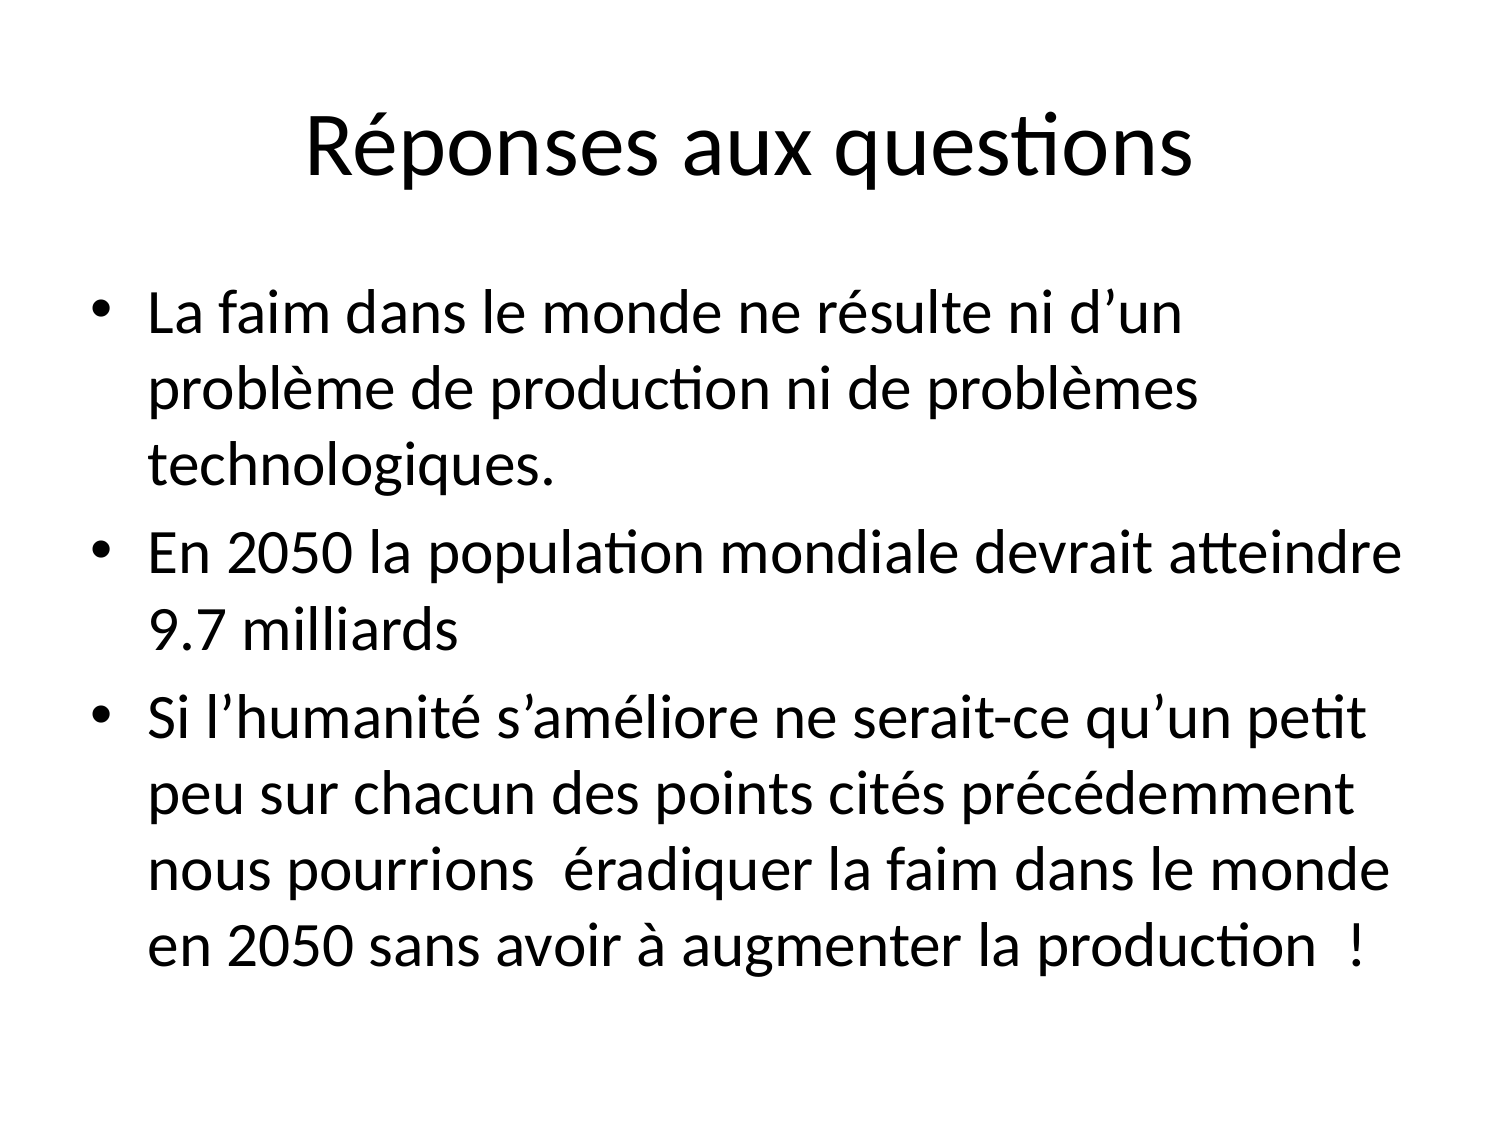

# Réponses aux questions
La faim dans le monde ne résulte ni d’un problème de production ni de problèmes technologiques.
En 2050 la population mondiale devrait atteindre 9.7 milliards
Si l’humanité s’améliore ne serait-ce qu’un petit peu sur chacun des points cités précédemment nous pourrions  éradiquer la faim dans le monde en 2050 sans avoir à augmenter la production  !